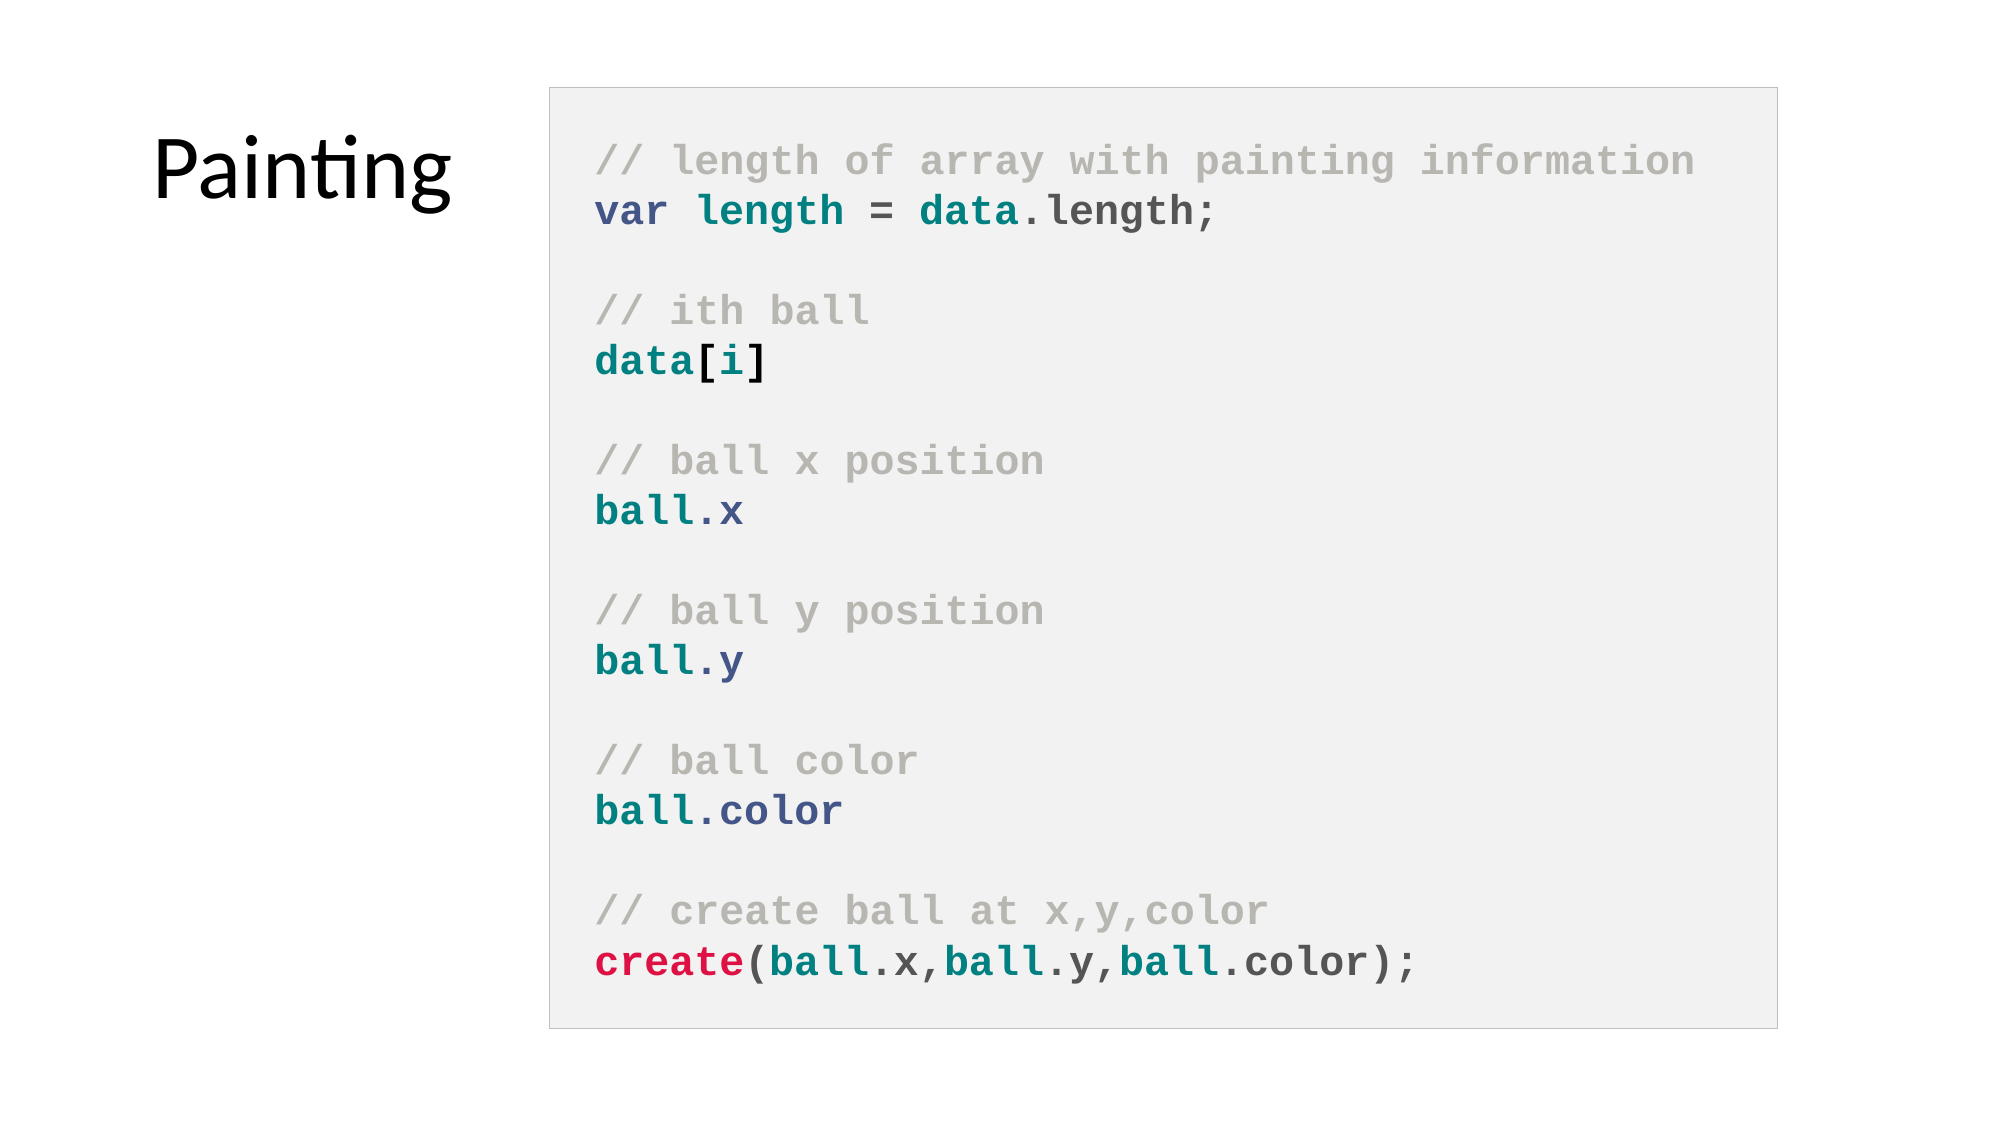

# Painting
// length of array with painting information
var length = data.length;

// ith ball
data[i]

// ball x position
ball.x

// ball y position
ball.y

// ball color
ball.color
// create ball at x,y,color
create(ball.x,ball.y,ball.color);